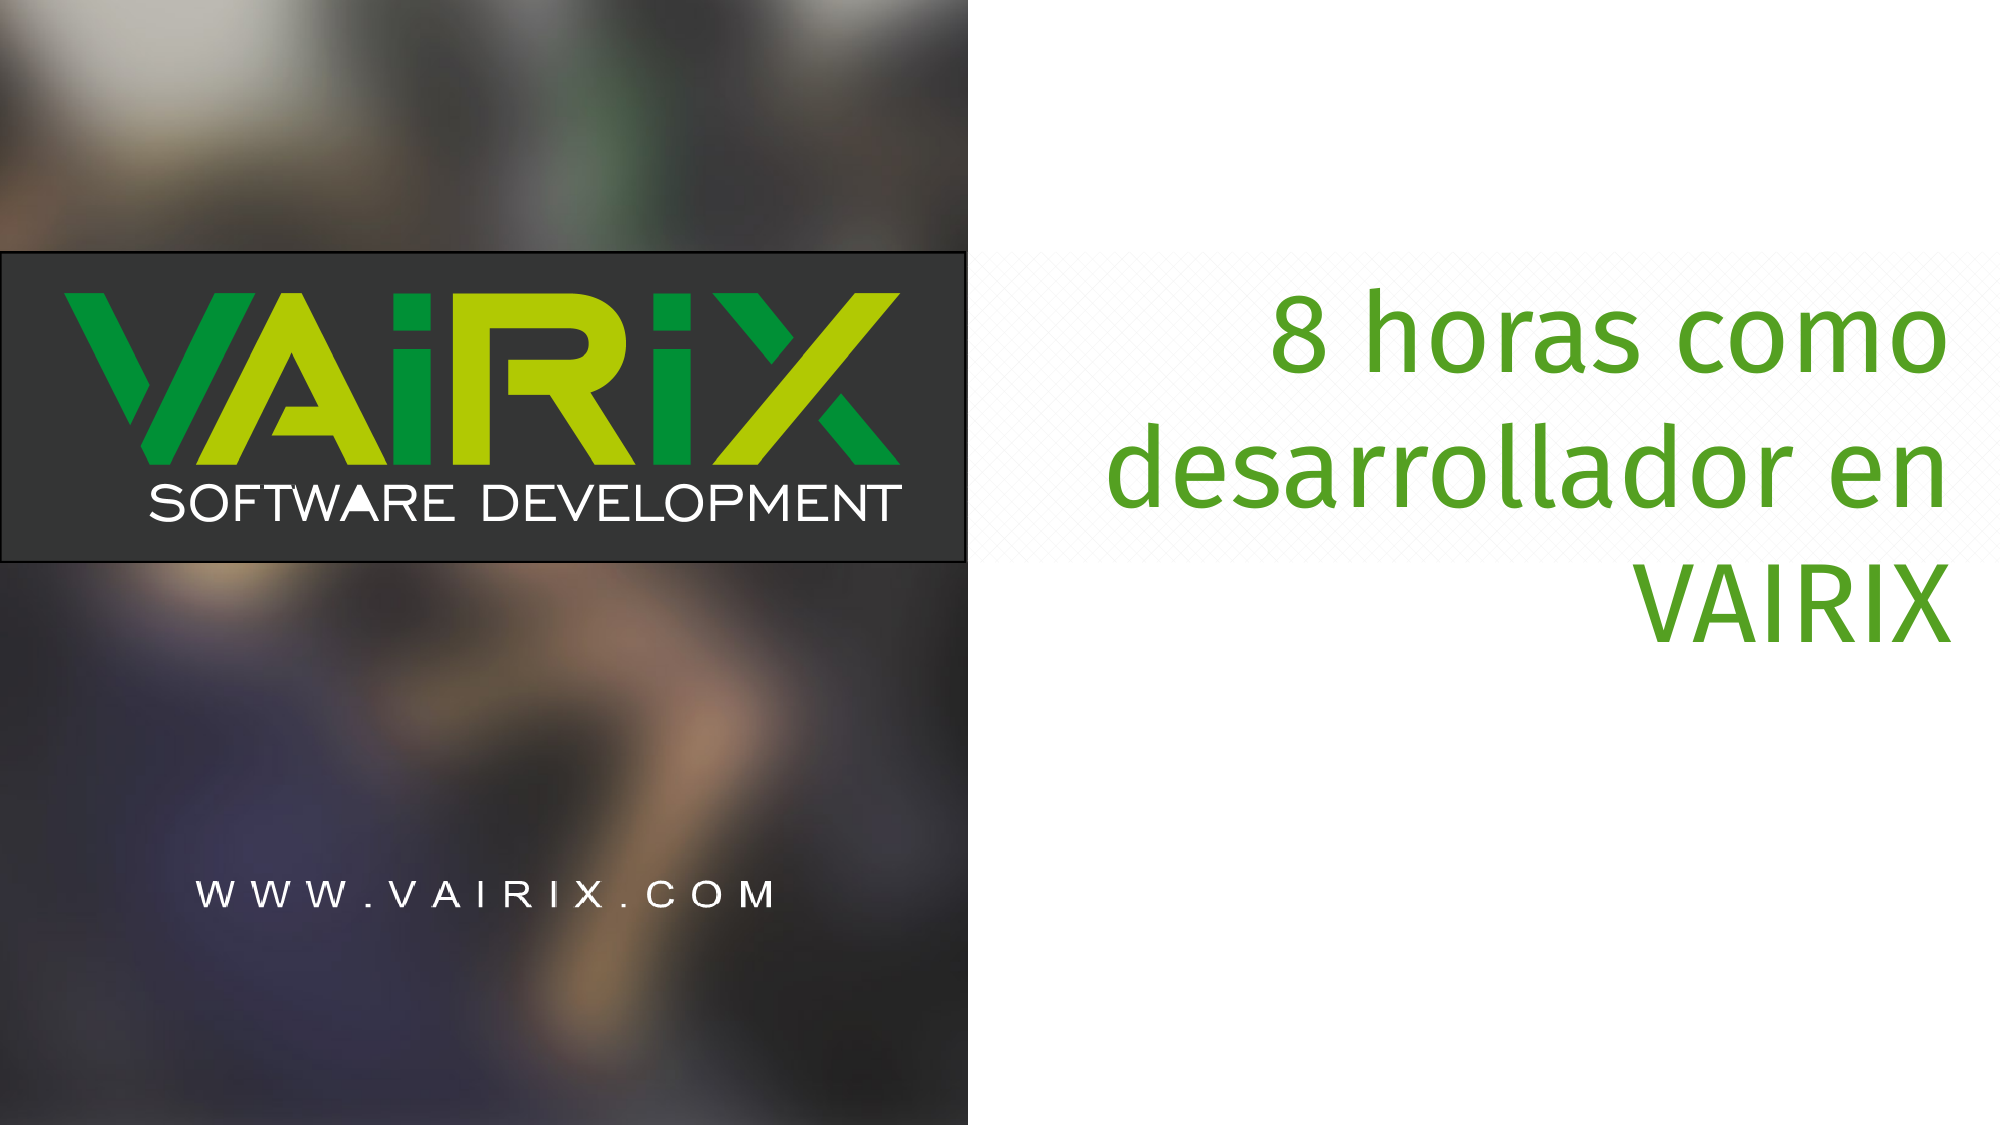

# 8 horas como desarrollador en VAIRIX